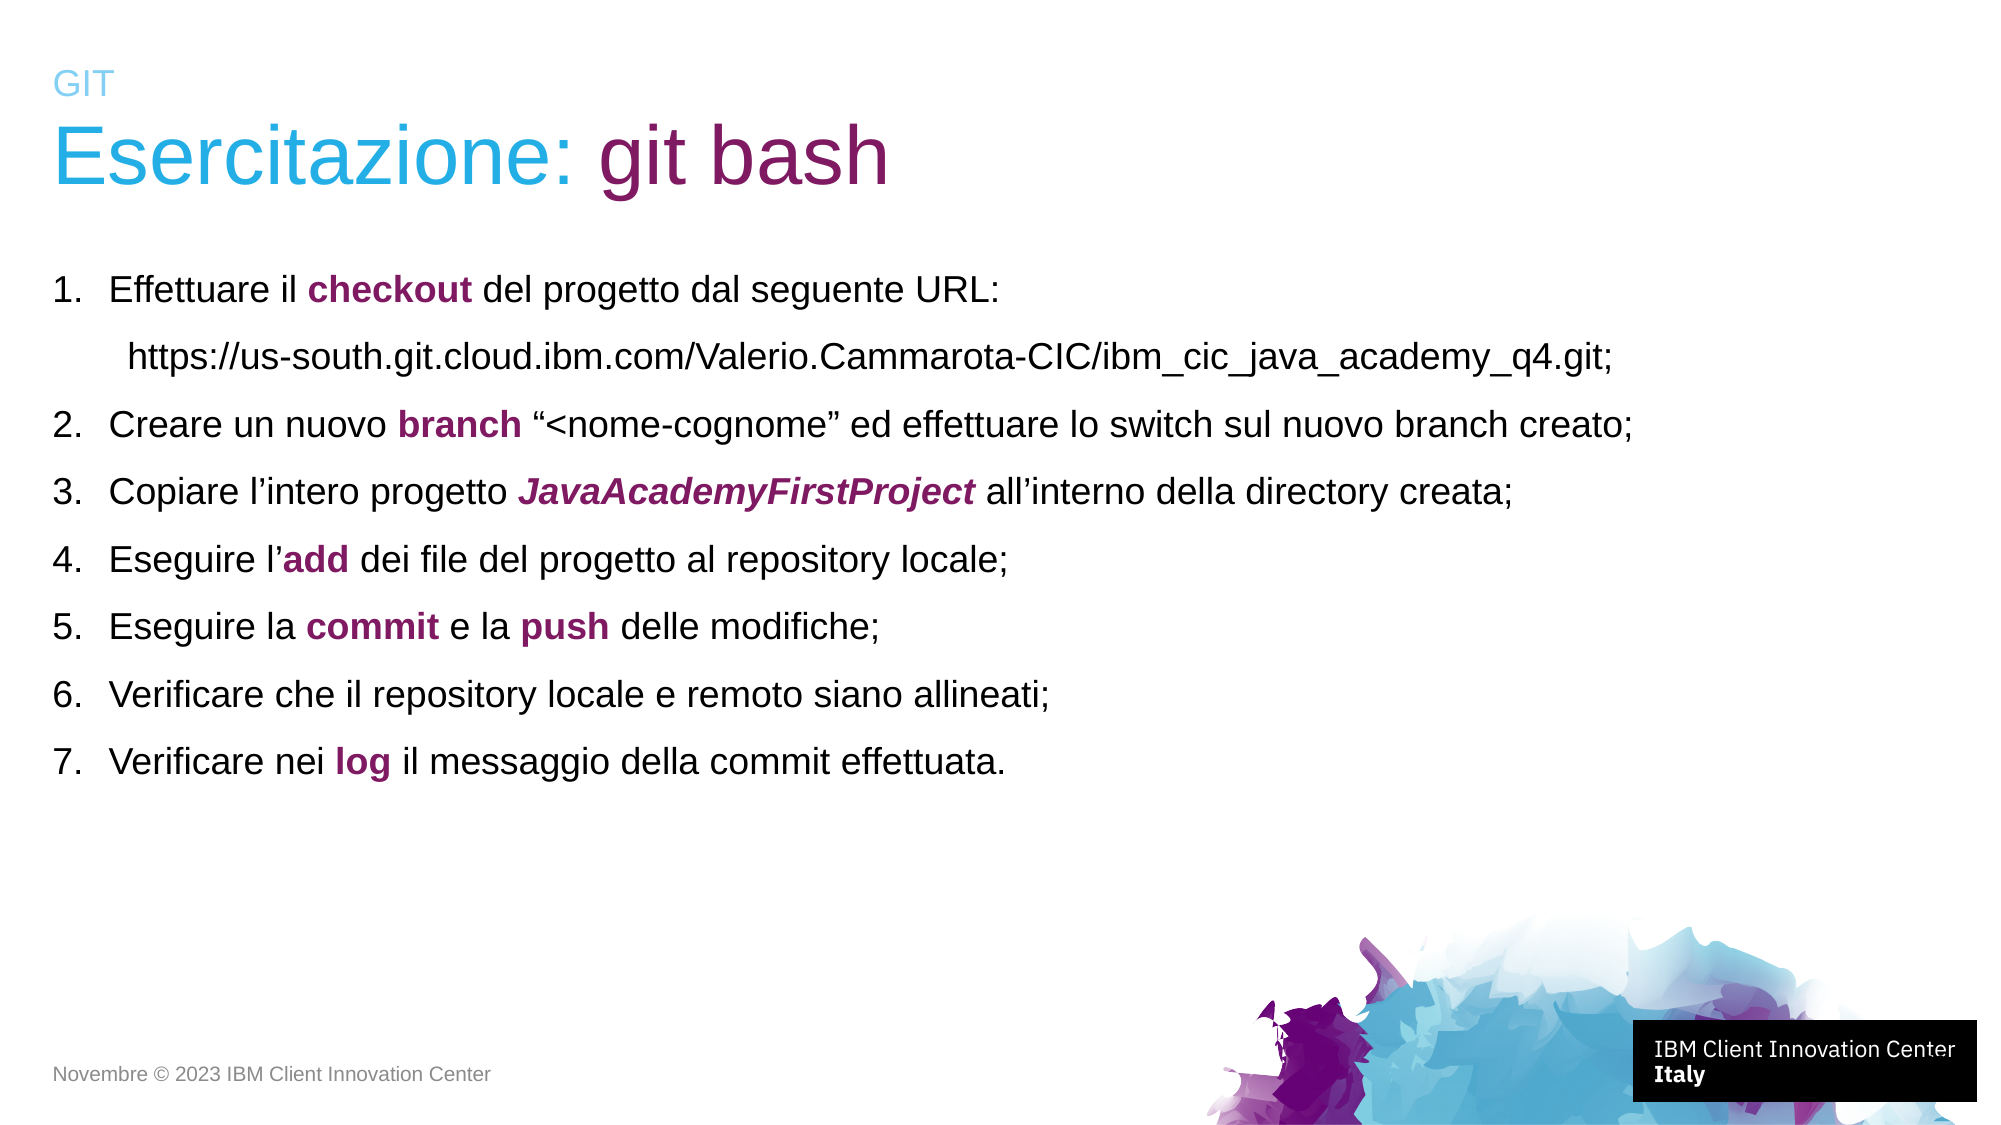

GIT
# Esercitazione: git bash
Effettuare il checkout del progetto dal seguente URL:
https://us-south.git.cloud.ibm.com/Valerio.Cammarota-CIC/ibm_cic_java_academy_q4.git;
Creare un nuovo branch “<nome-cognome” ed effettuare lo switch sul nuovo branch creato;
Copiare l’intero progetto JavaAcademyFirstProject all’interno della directory creata;
Eseguire l’add dei file del progetto al repository locale;
Eseguire la commit e la push delle modifiche;
Verificare che il repository locale e remoto siano allineati;
Verificare nei log il messaggio della commit effettuata.
26
Novembre © 2023 IBM Client Innovation Center